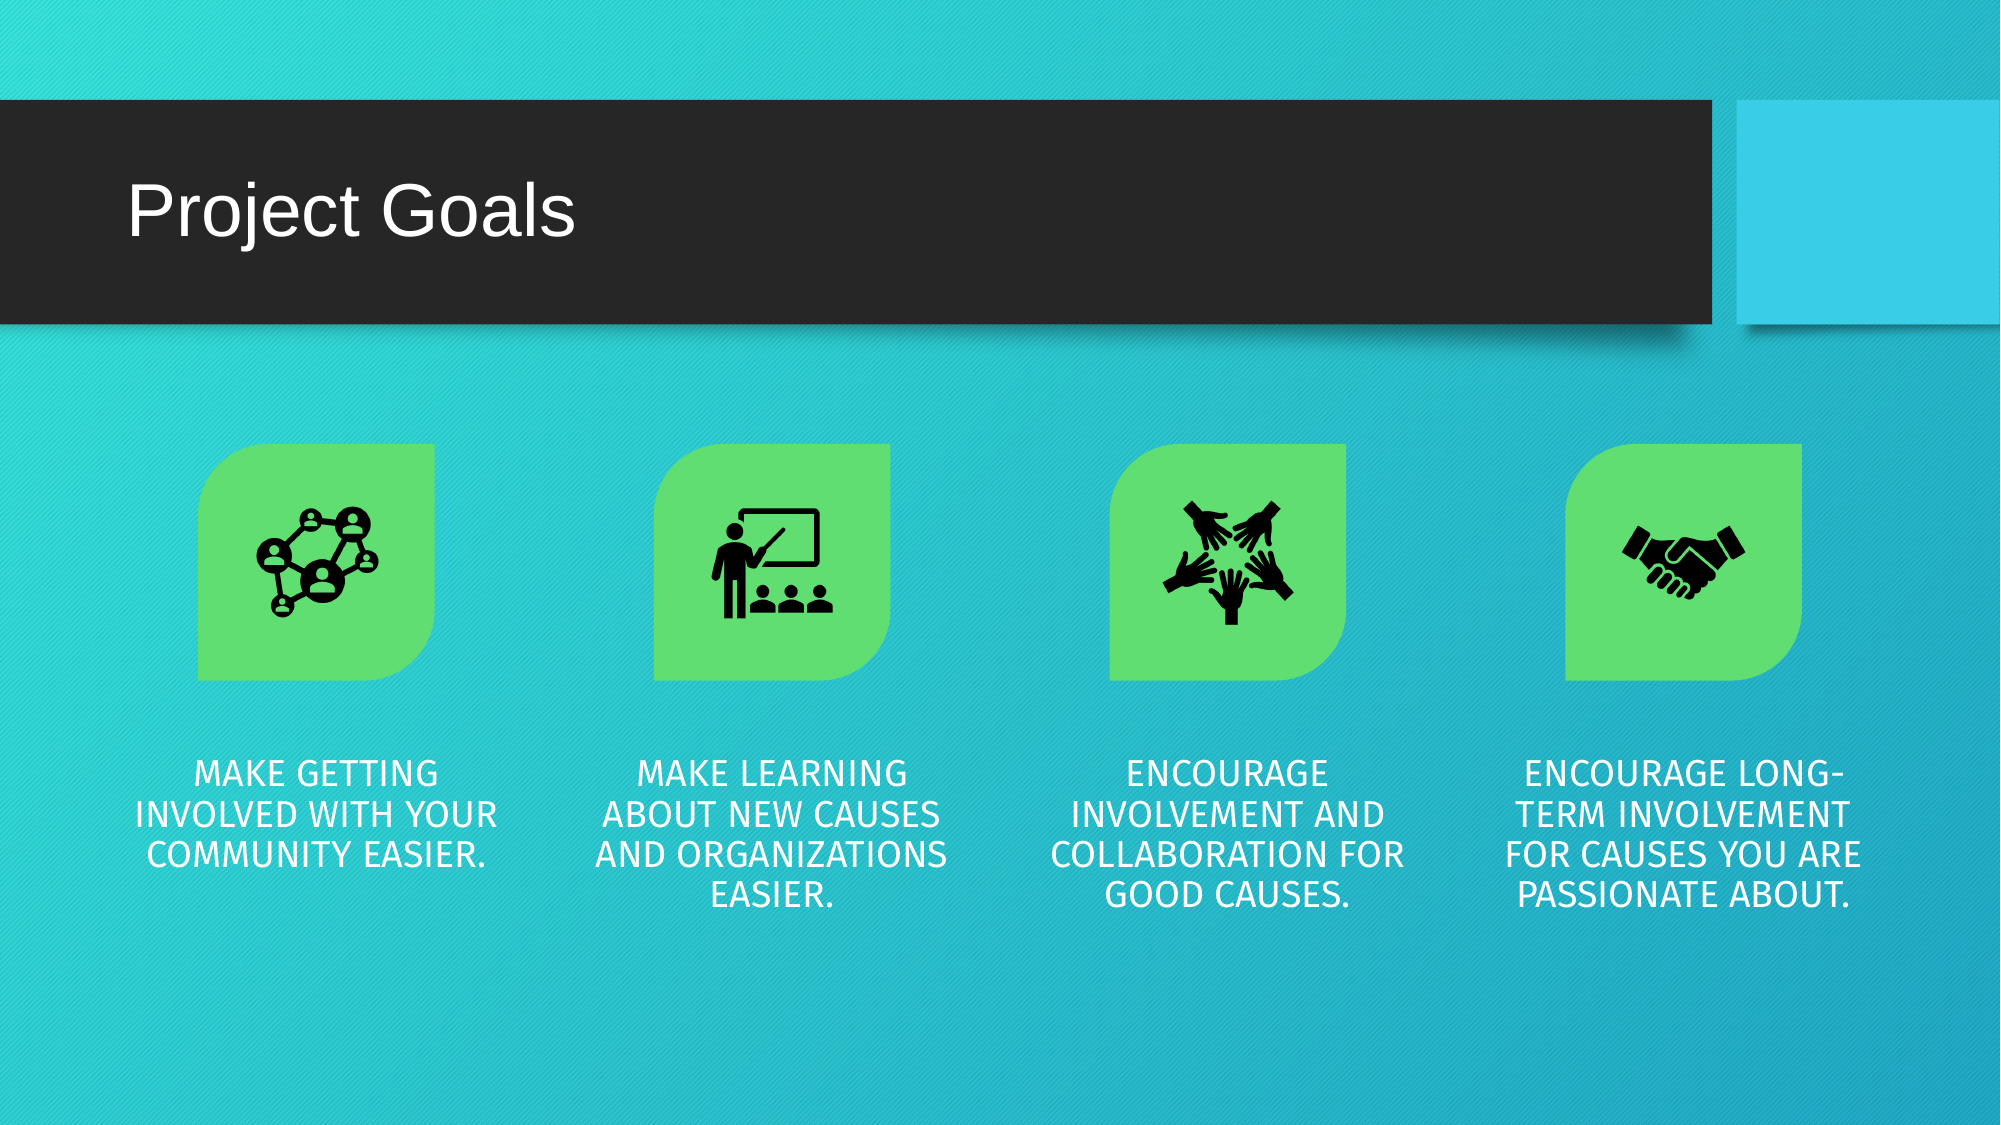

# Project Goals
Make getting involved with your community easier.
Make learning about new causes and organizations easier.
Encourage involvement and collaboration for good causes.
Encourage long-term involvement for causes you are passionate about.